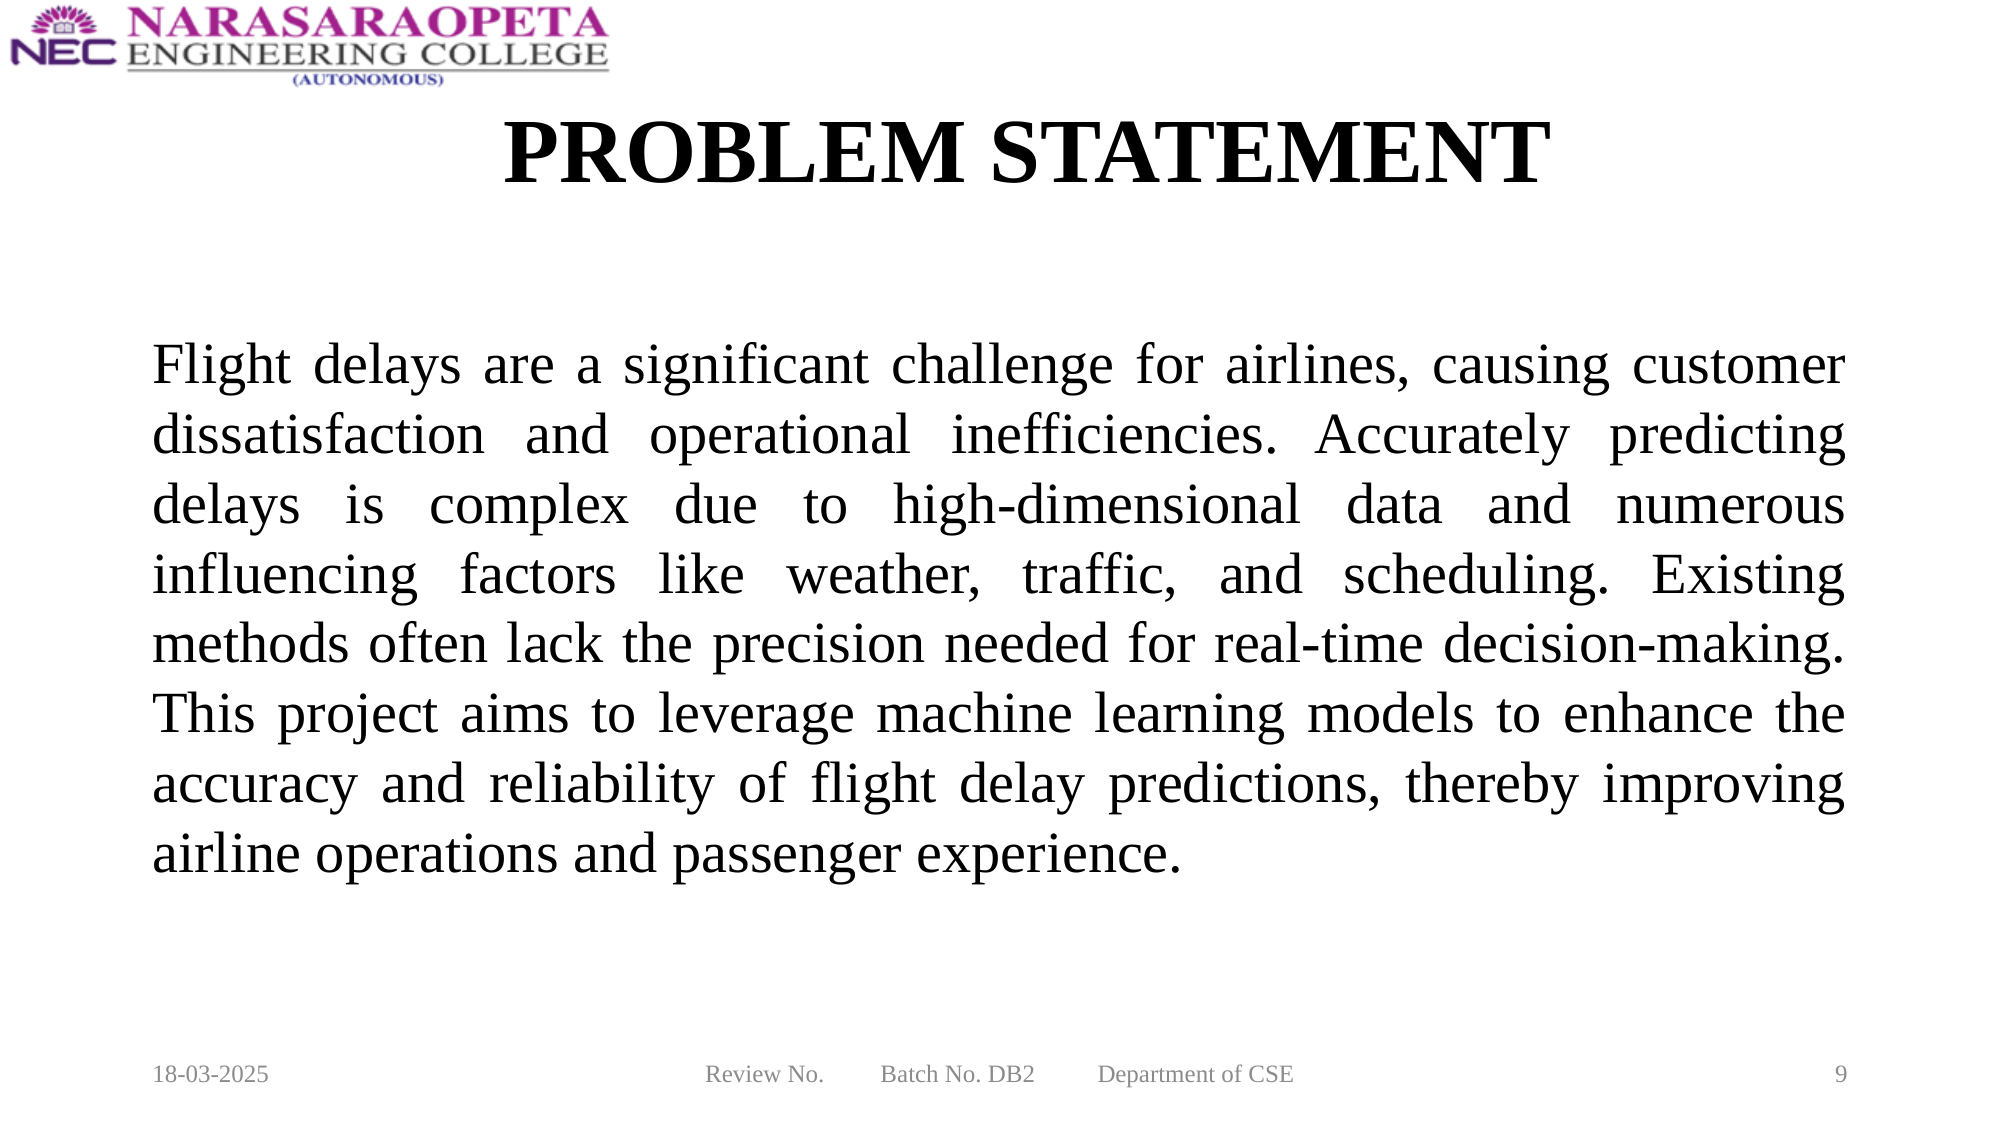

# PROBLEM STATEMENT
Flight delays are a significant challenge for airlines, causing customer dissatisfaction and operational inefficiencies. Accurately predicting delays is complex due to high-dimensional data and numerous influencing factors like weather, traffic, and scheduling. Existing methods often lack the precision needed for real-time decision-making. This project aims to leverage machine learning models to enhance the accuracy and reliability of flight delay predictions, thereby improving airline operations and passenger experience.
18-03-2025
Review No.         Batch No. DB2          Department of CSE
9